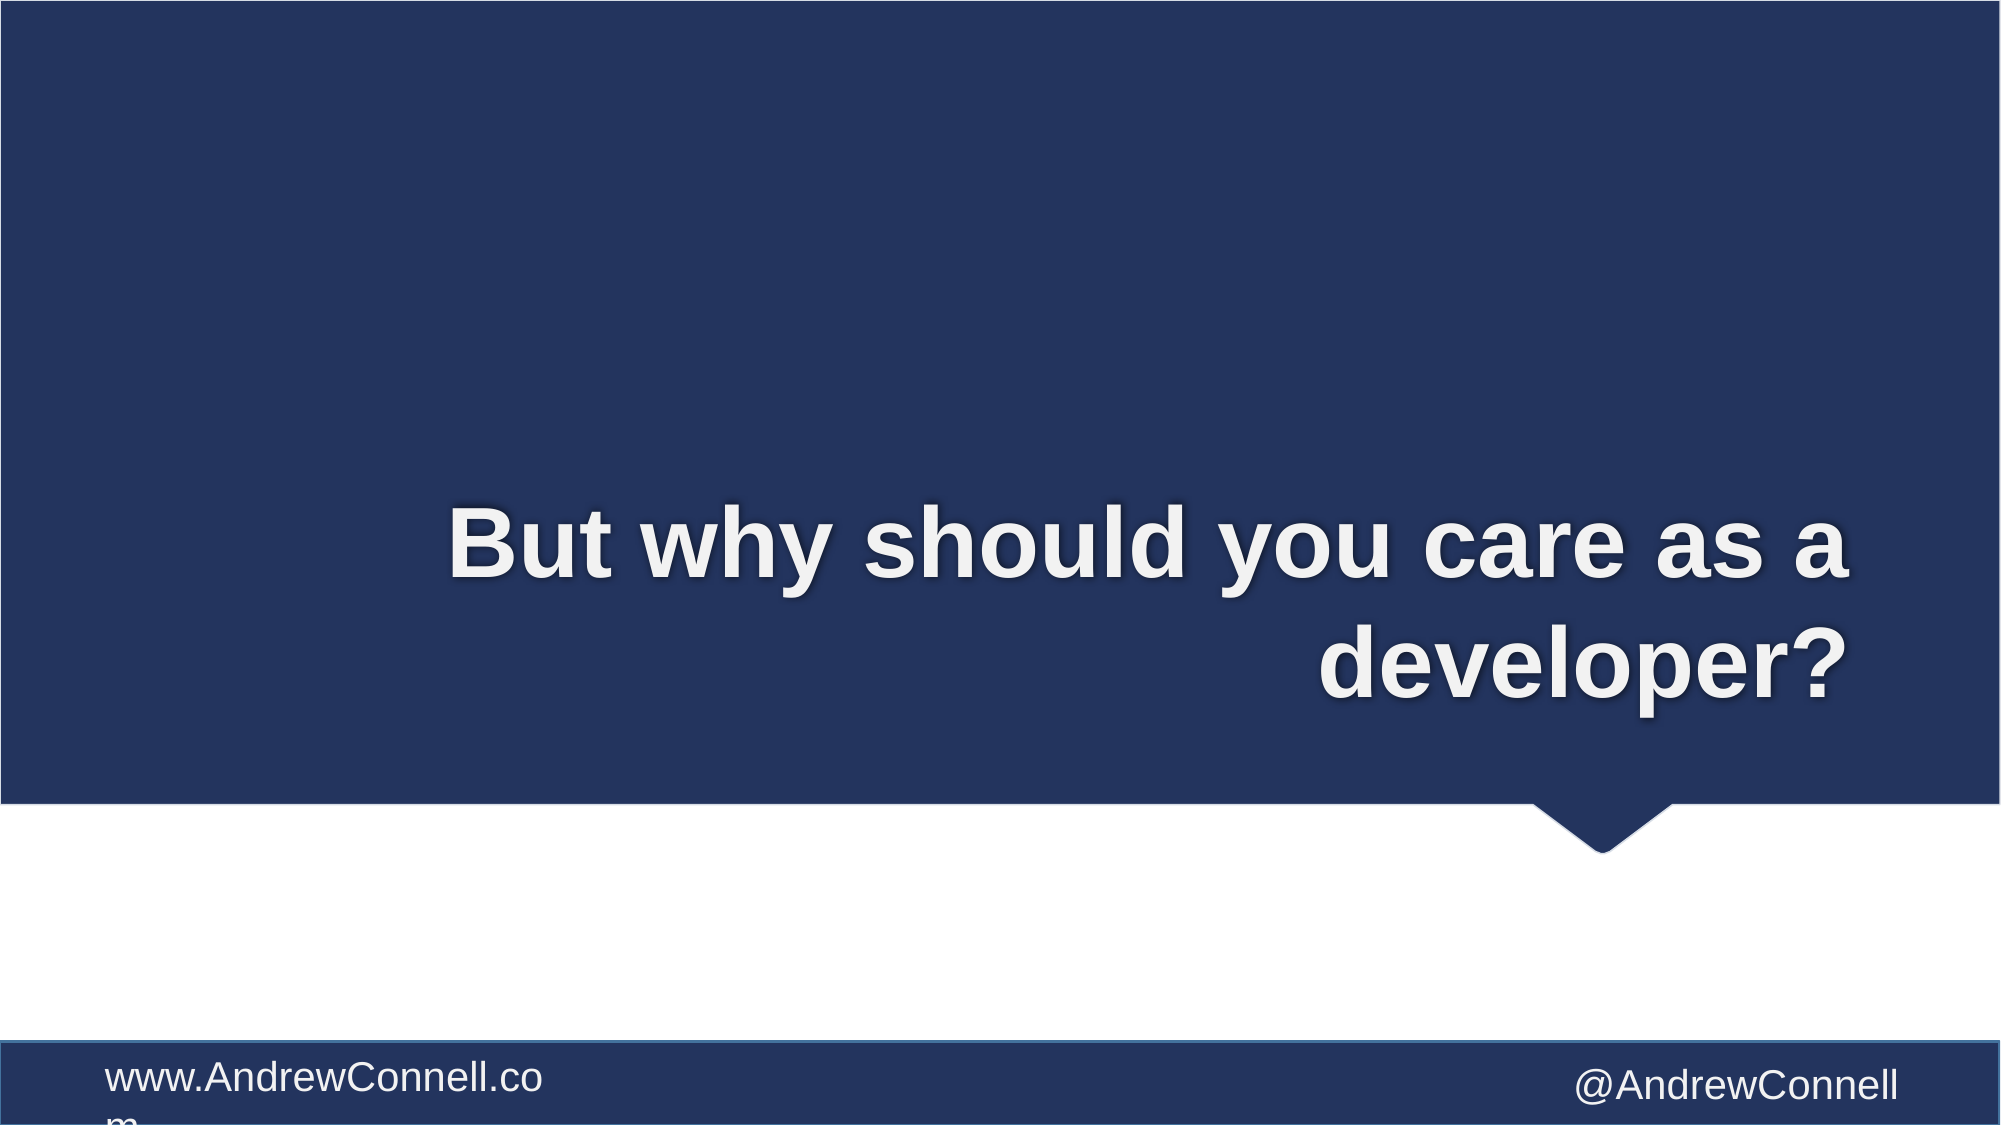

# But why should you care as a developer?